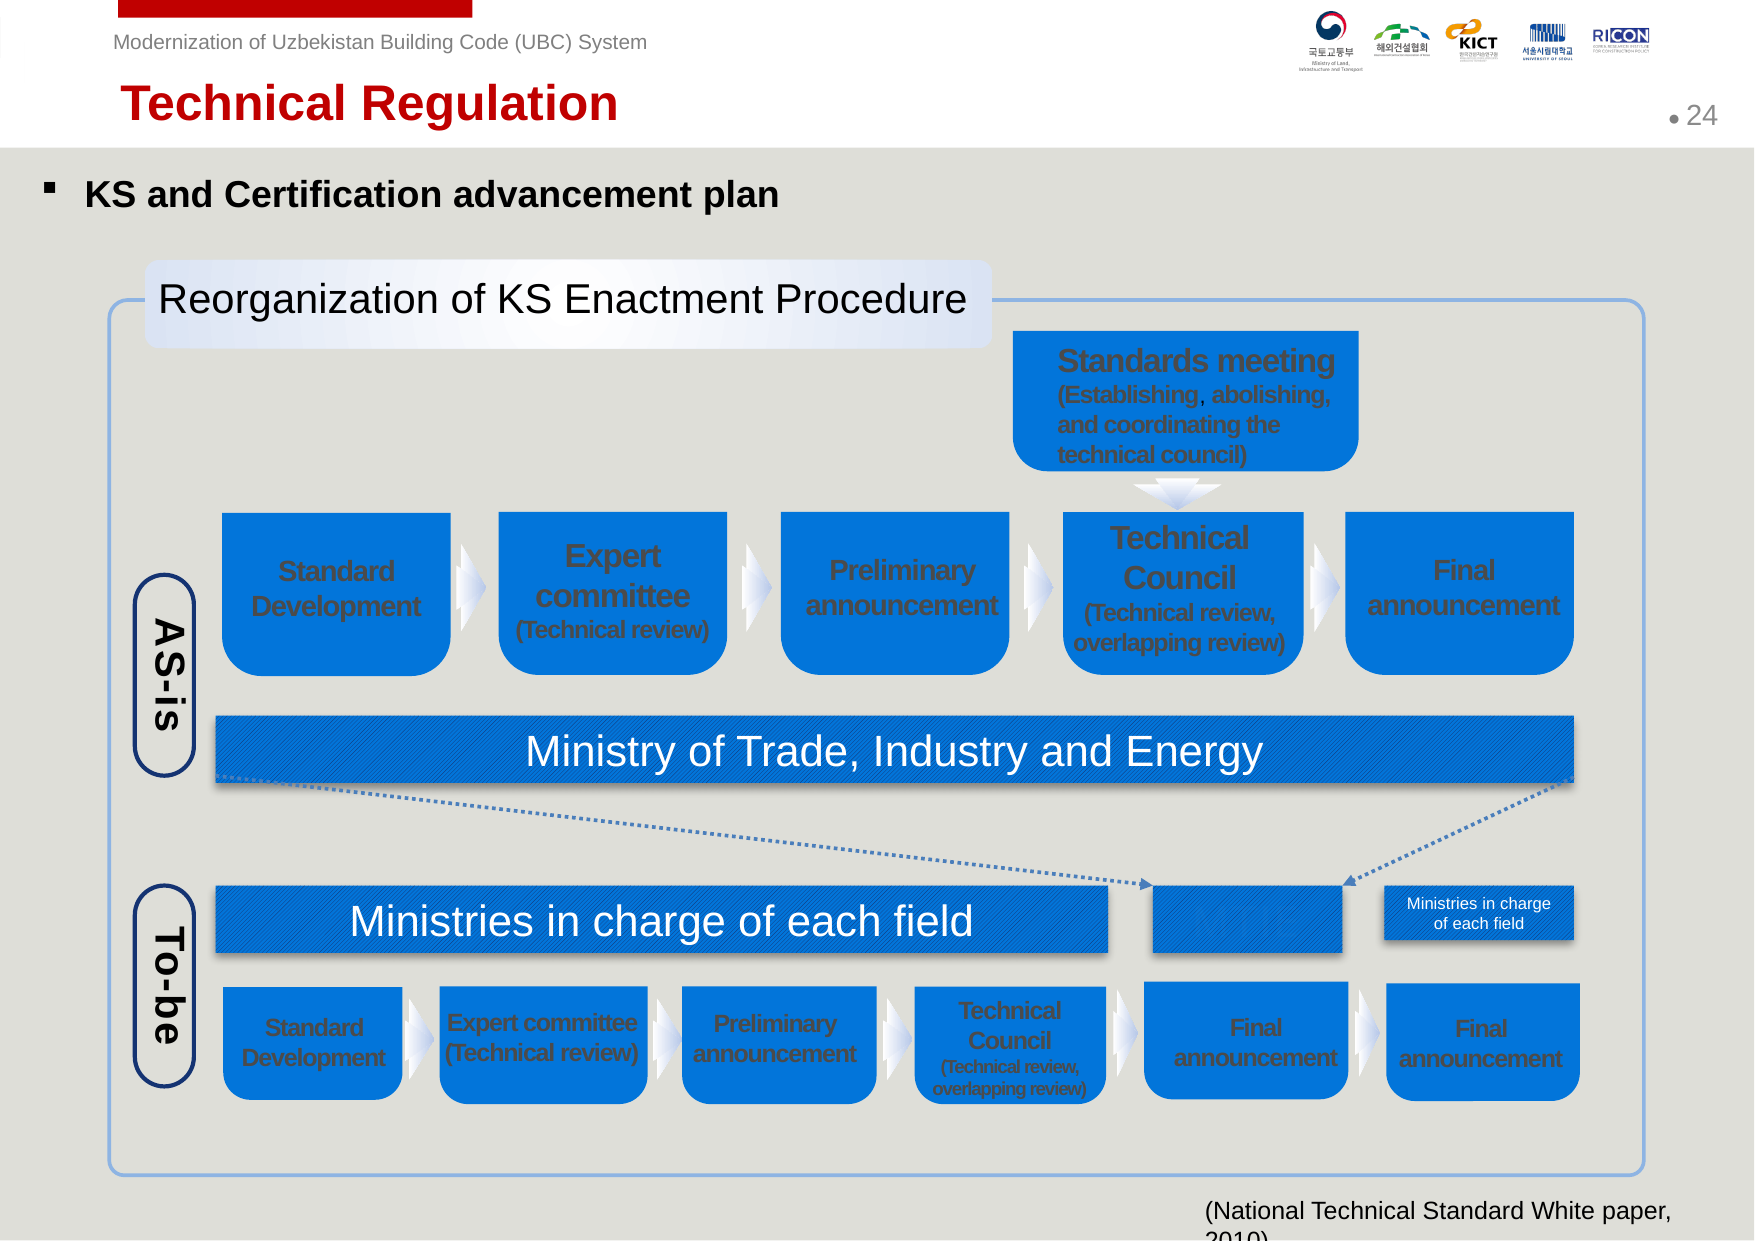

Technical Regulation
KS and Certification advancement plan

Reorganization of KS Enactment Procedure

Standards meeting
(Establishing, abolishing, and coordinating the technical council)

Technical Council (Technical review, overlapping review)

Expert committee (Technical review)
Preliminary announcement
Final announcement
Standard Development

AS-is

Ministry of Trade, Industry and Energy
To-be

Ministries in charge of each field
MTIE
Ministries in charge of each field

Technical Council (Technical review, overlapping review)

Expert committee (Technical review)
Preliminary announcement
Final announcement
Standard Development
Final announcement

(National Technical Standard White paper, 2010)